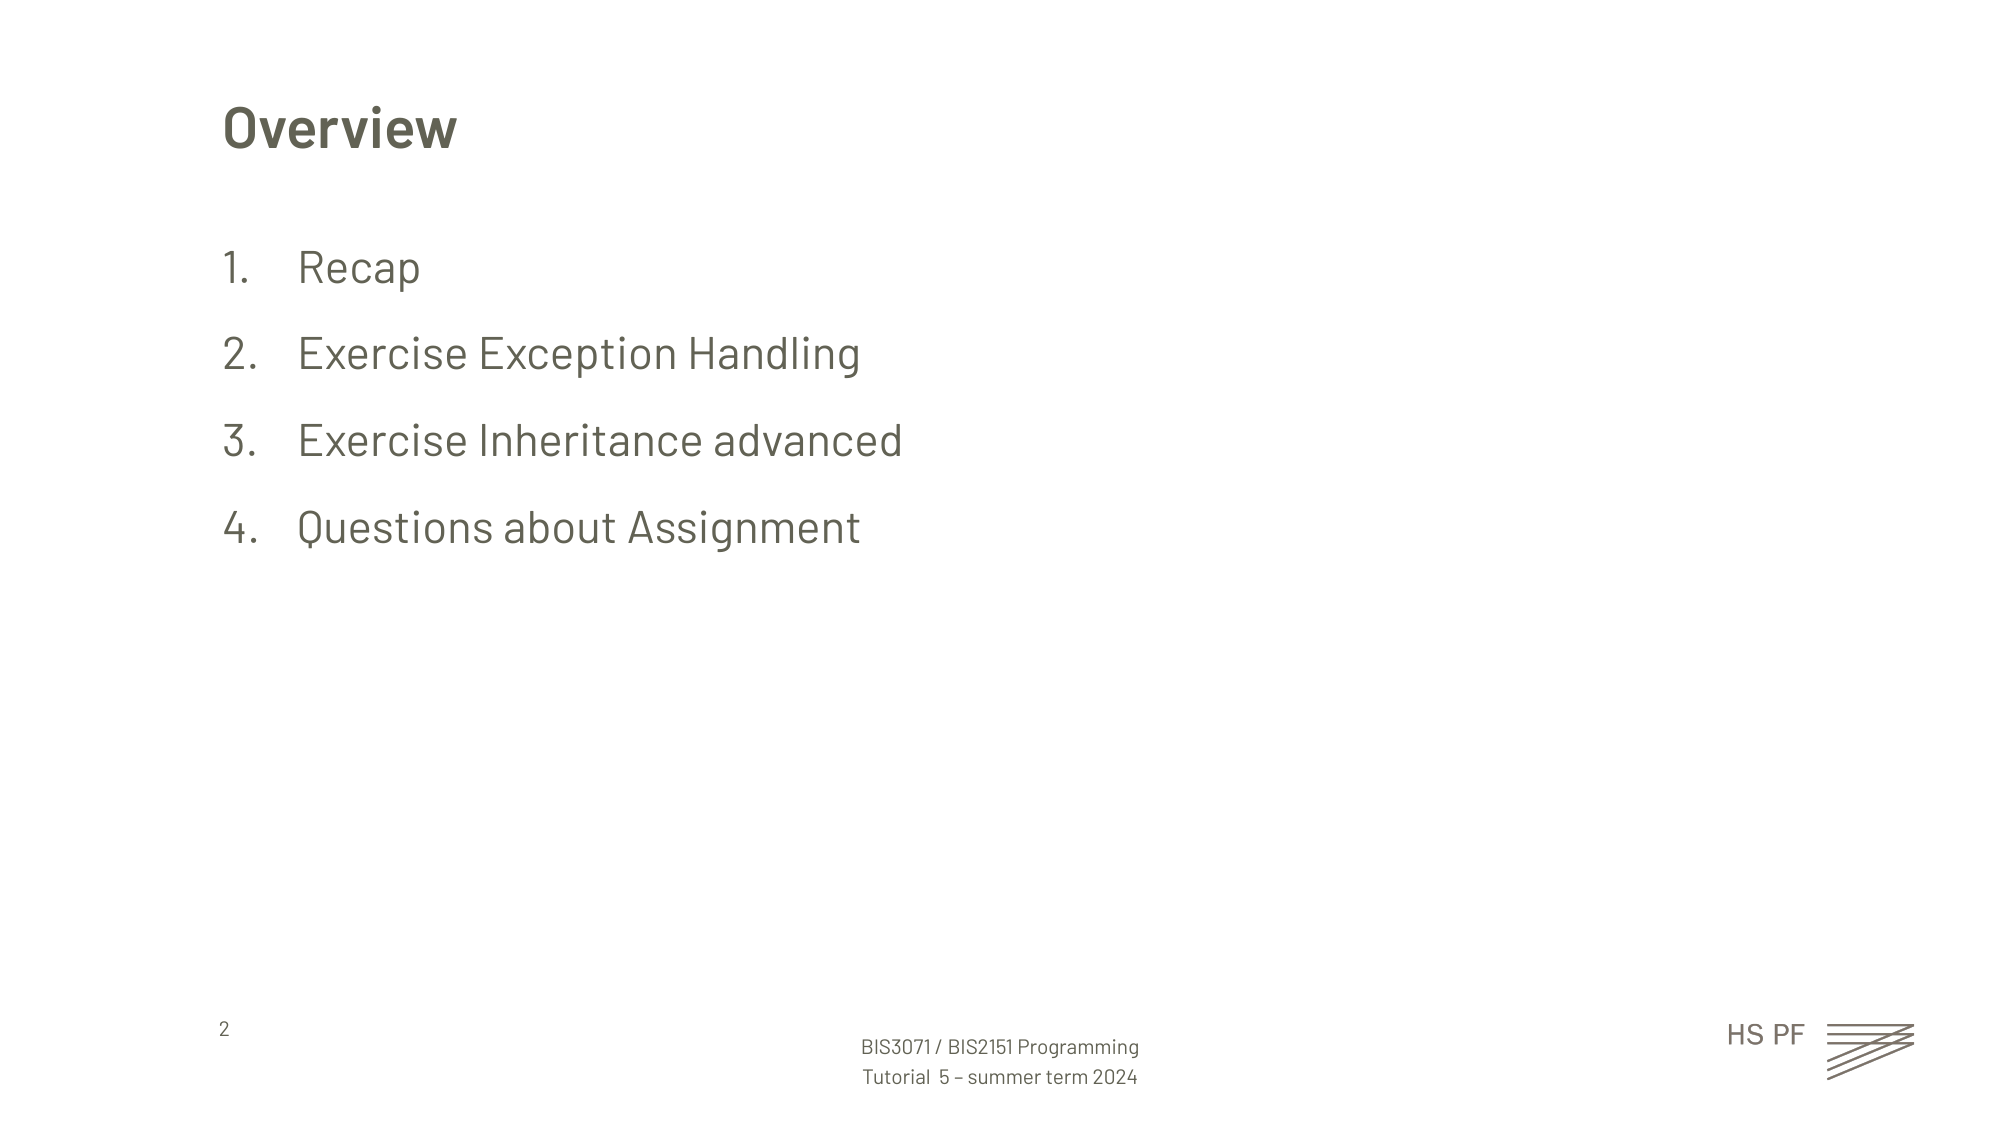

# Overview
Recap
Exercise Exception Handling
Exercise Inheritance advanced
Questions about Assignment